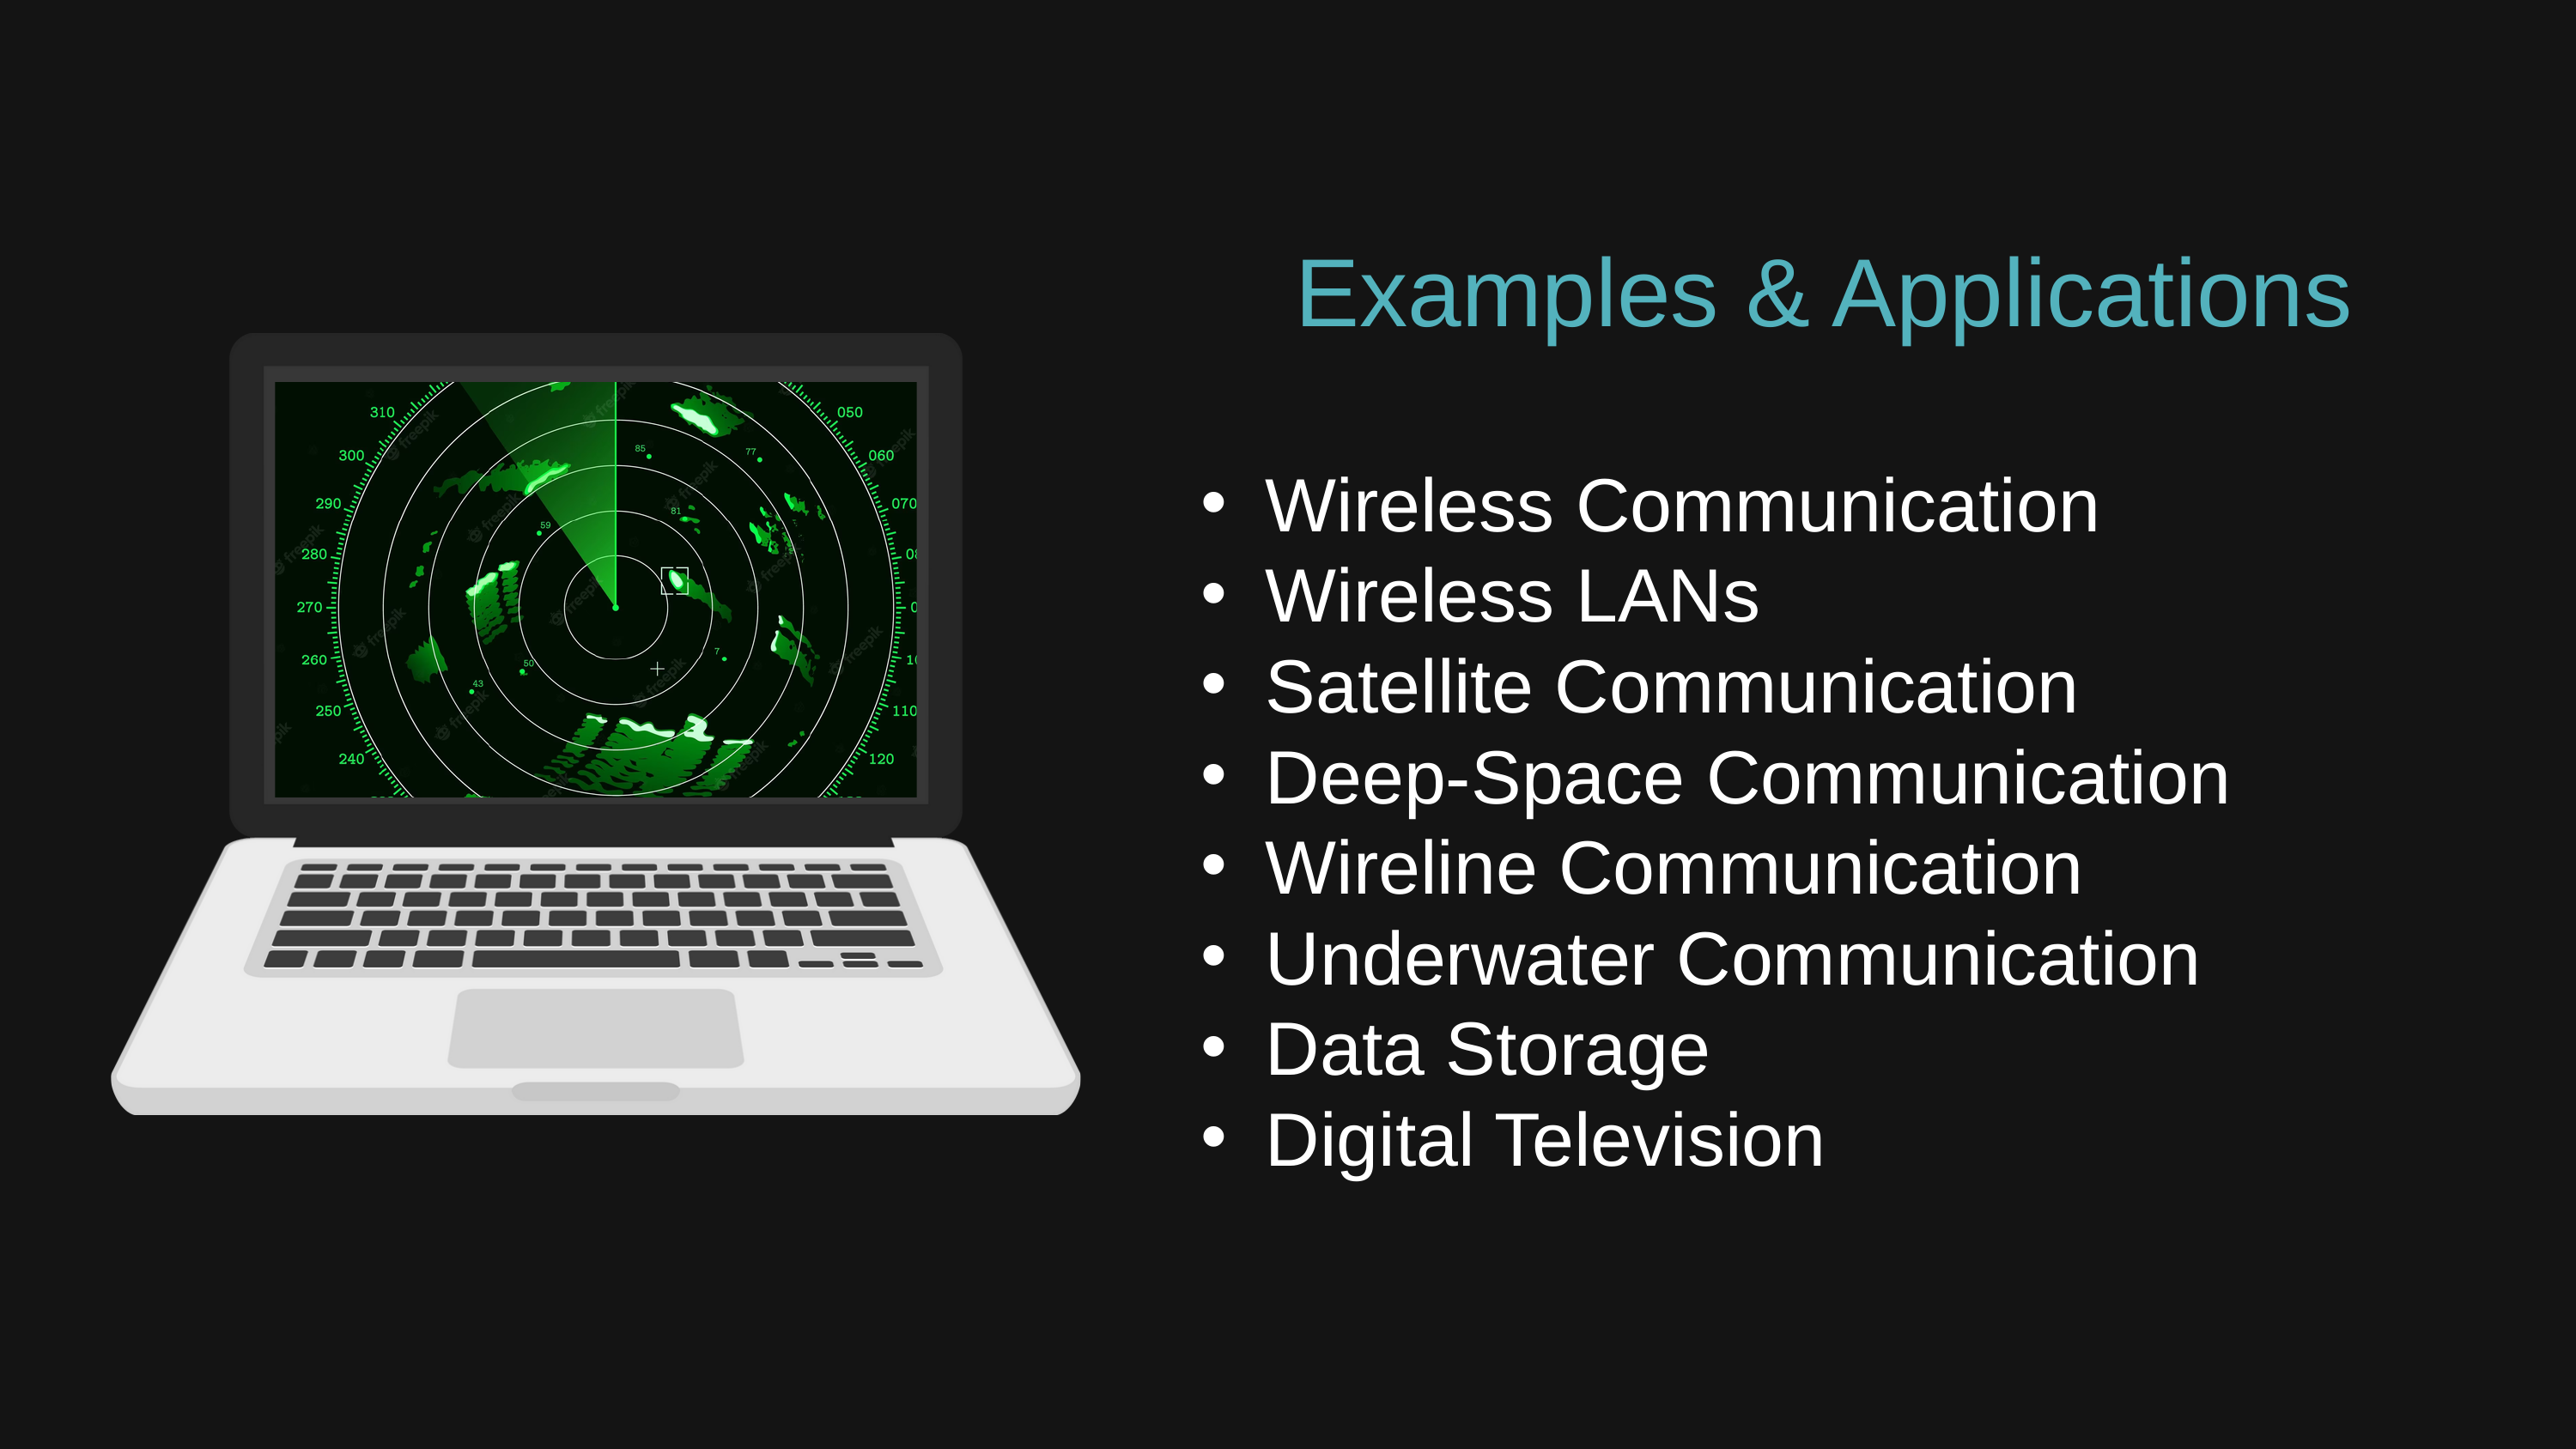

Examples & Applications

Wireless Communication
Wireless LANs
Satellite Communication
Deep-Space Communication
Wireline Communication
Underwater Communication
Data Storage
Digital Television